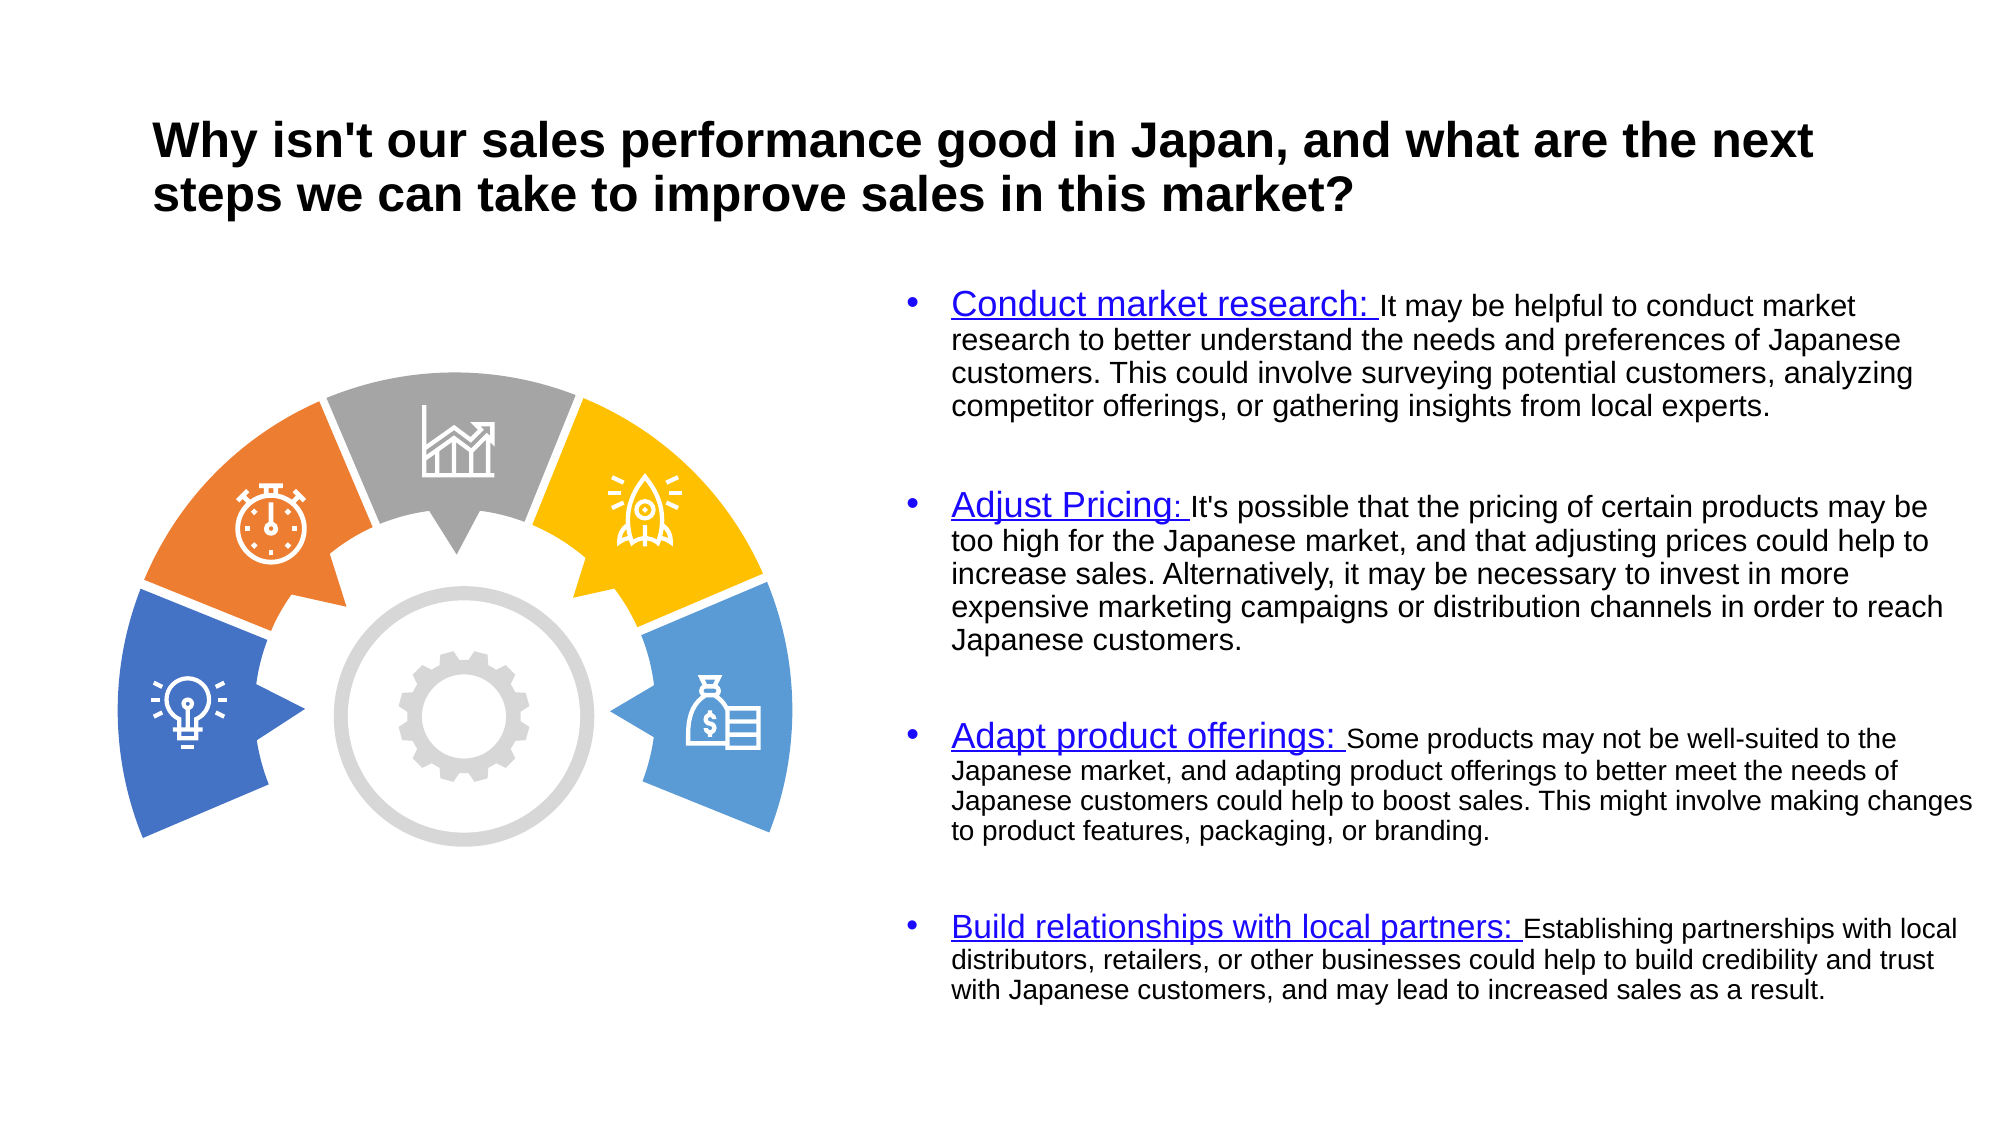

# Why isn't our sales performance good in Japan, and what are the next steps we can take to improve sales in this market?
Conduct market research: It may be helpful to conduct market research to better understand the needs and preferences of Japanese customers. This could involve surveying potential customers, analyzing competitor offerings, or gathering insights from local experts.

Adjust Pricing: It's possible that the pricing of certain products may be too high for the Japanese market, and that adjusting prices could help to increase sales. Alternatively, it may be necessary to invest in more expensive marketing campaigns or distribution channels in order to reach Japanese customers.

Adapt product offerings: Some products may not be well-suited to the Japanese market, and adapting product offerings to better meet the needs of Japanese customers could help to boost sales. This might involve making changes to product features, packaging, or branding.

Build relationships with local partners: Establishing partnerships with local distributors, retailers, or other businesses could help to build credibility and trust with Japanese customers, and may lead to increased sales as a result.